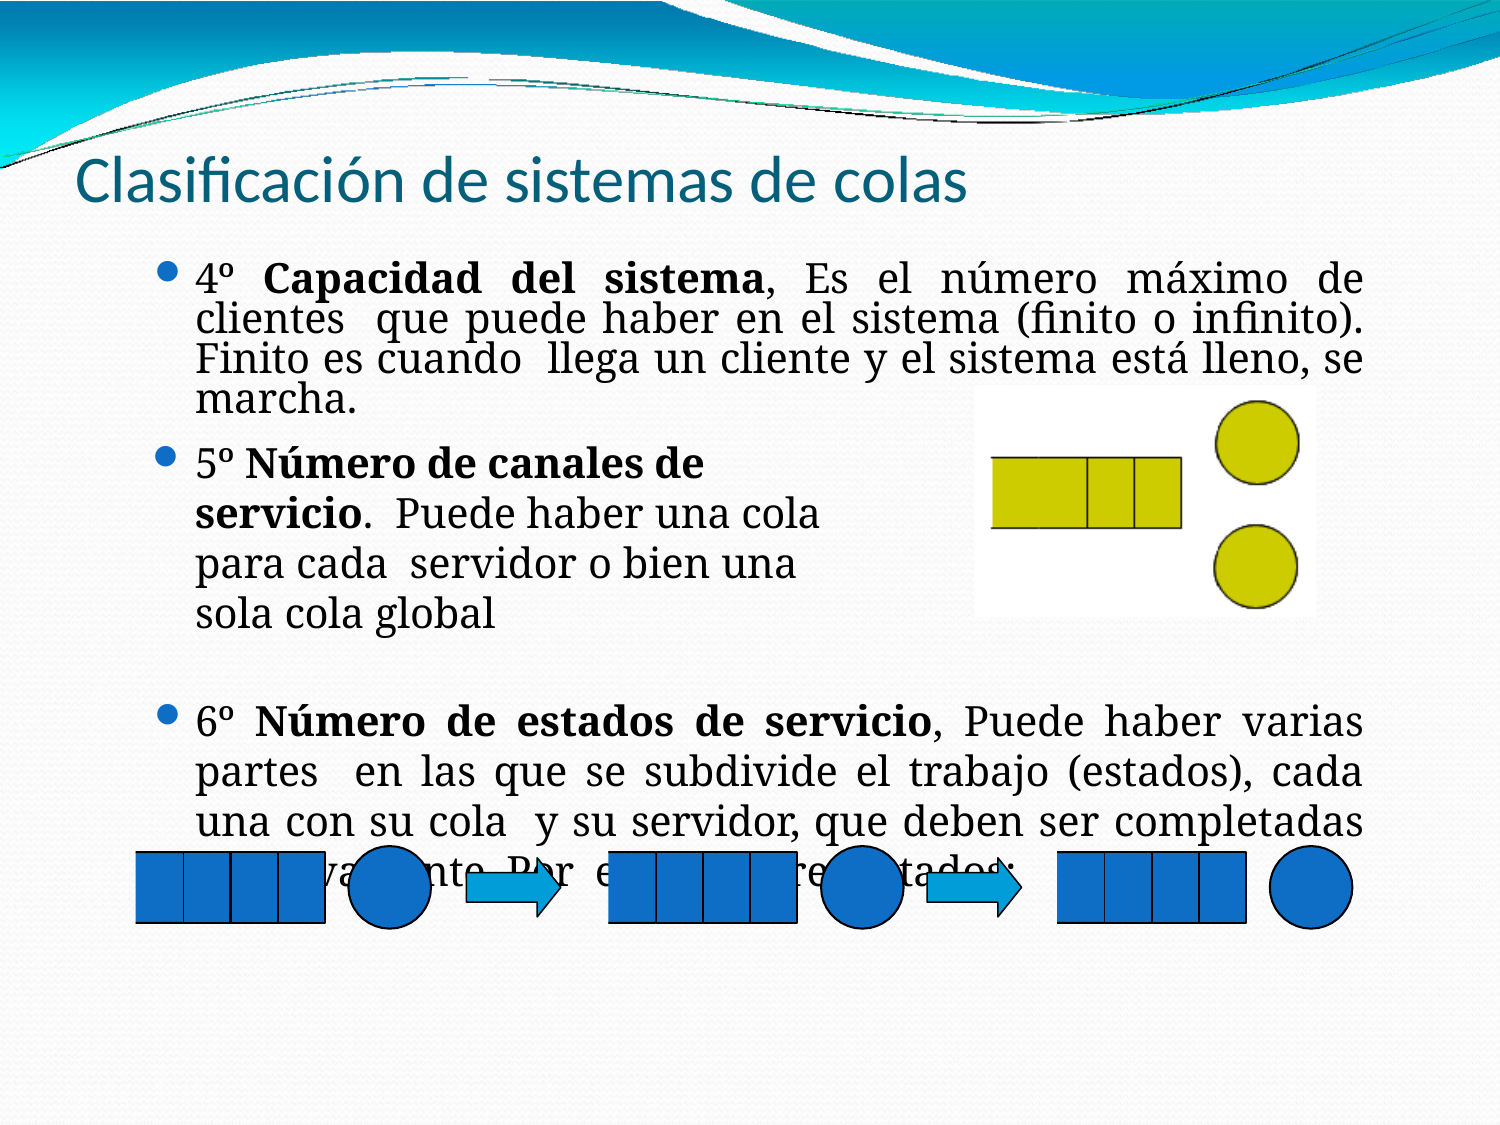

# Clasificación de sistemas de colas
4º Capacidad del sistema, Es el número máximo de clientes  que puede haber en el sistema (finito o infinito). Finito es cuando  llega un cliente y el sistema está lleno, se marcha.
5º Número de canales de servicio.  Puede haber una cola para cada  servidor o bien una sola cola global

6º Número de estados de servicio, Puede haber varias partes  en las que se subdivide el trabajo (estados), cada una con su cola  y su servidor, que deben ser completadas sucesivamente. Por  ejemplo, tres estados: